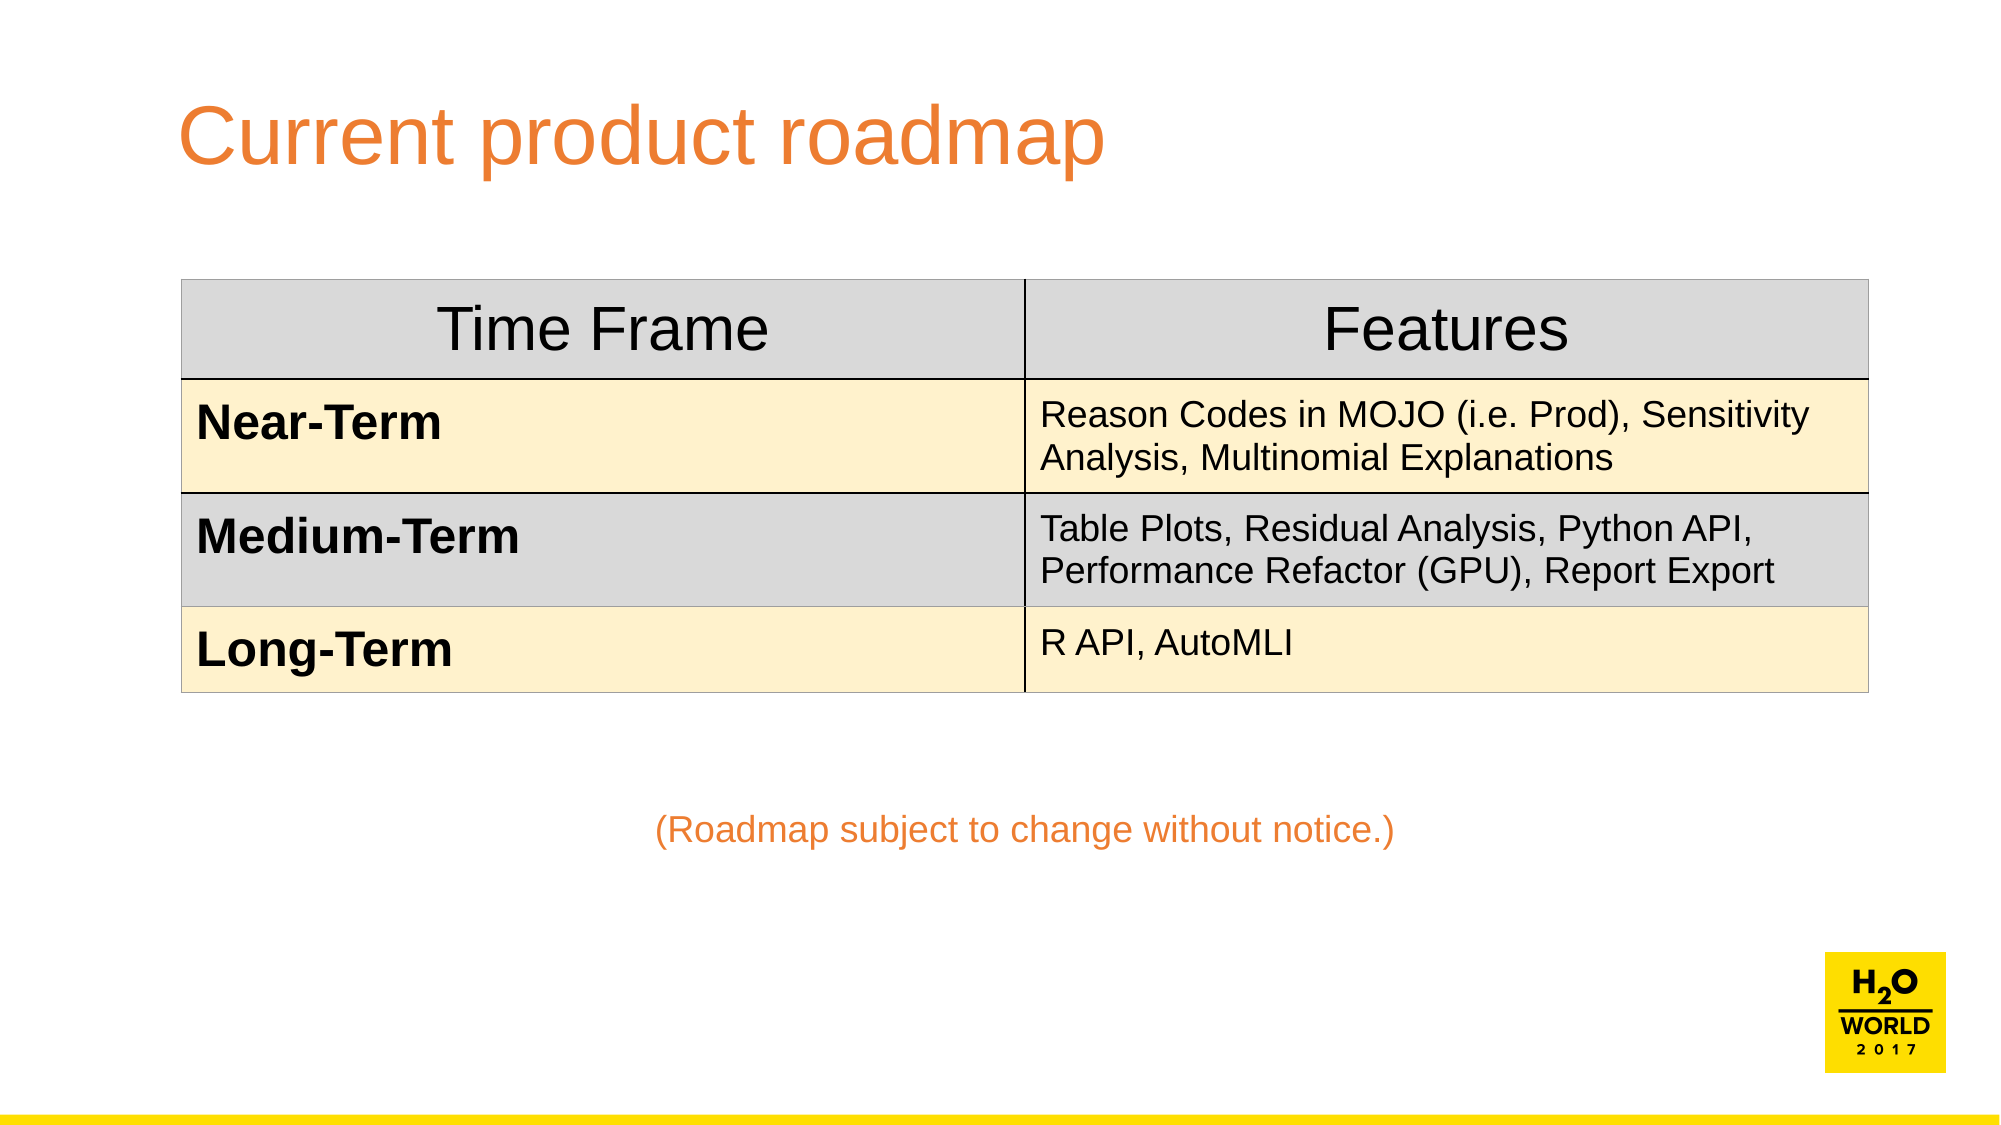

# Current product roadmap
| Time Frame | Features |
| --- | --- |
| Near-Term | Reason Codes in MOJO (i.e. Prod), Sensitivity Analysis, Multinomial Explanations |
| Medium-Term | Table Plots, Residual Analysis, Python API, Performance Refactor (GPU), Report Export |
| Long-Term | R API, AutoMLI |
(Roadmap subject to change without notice.)